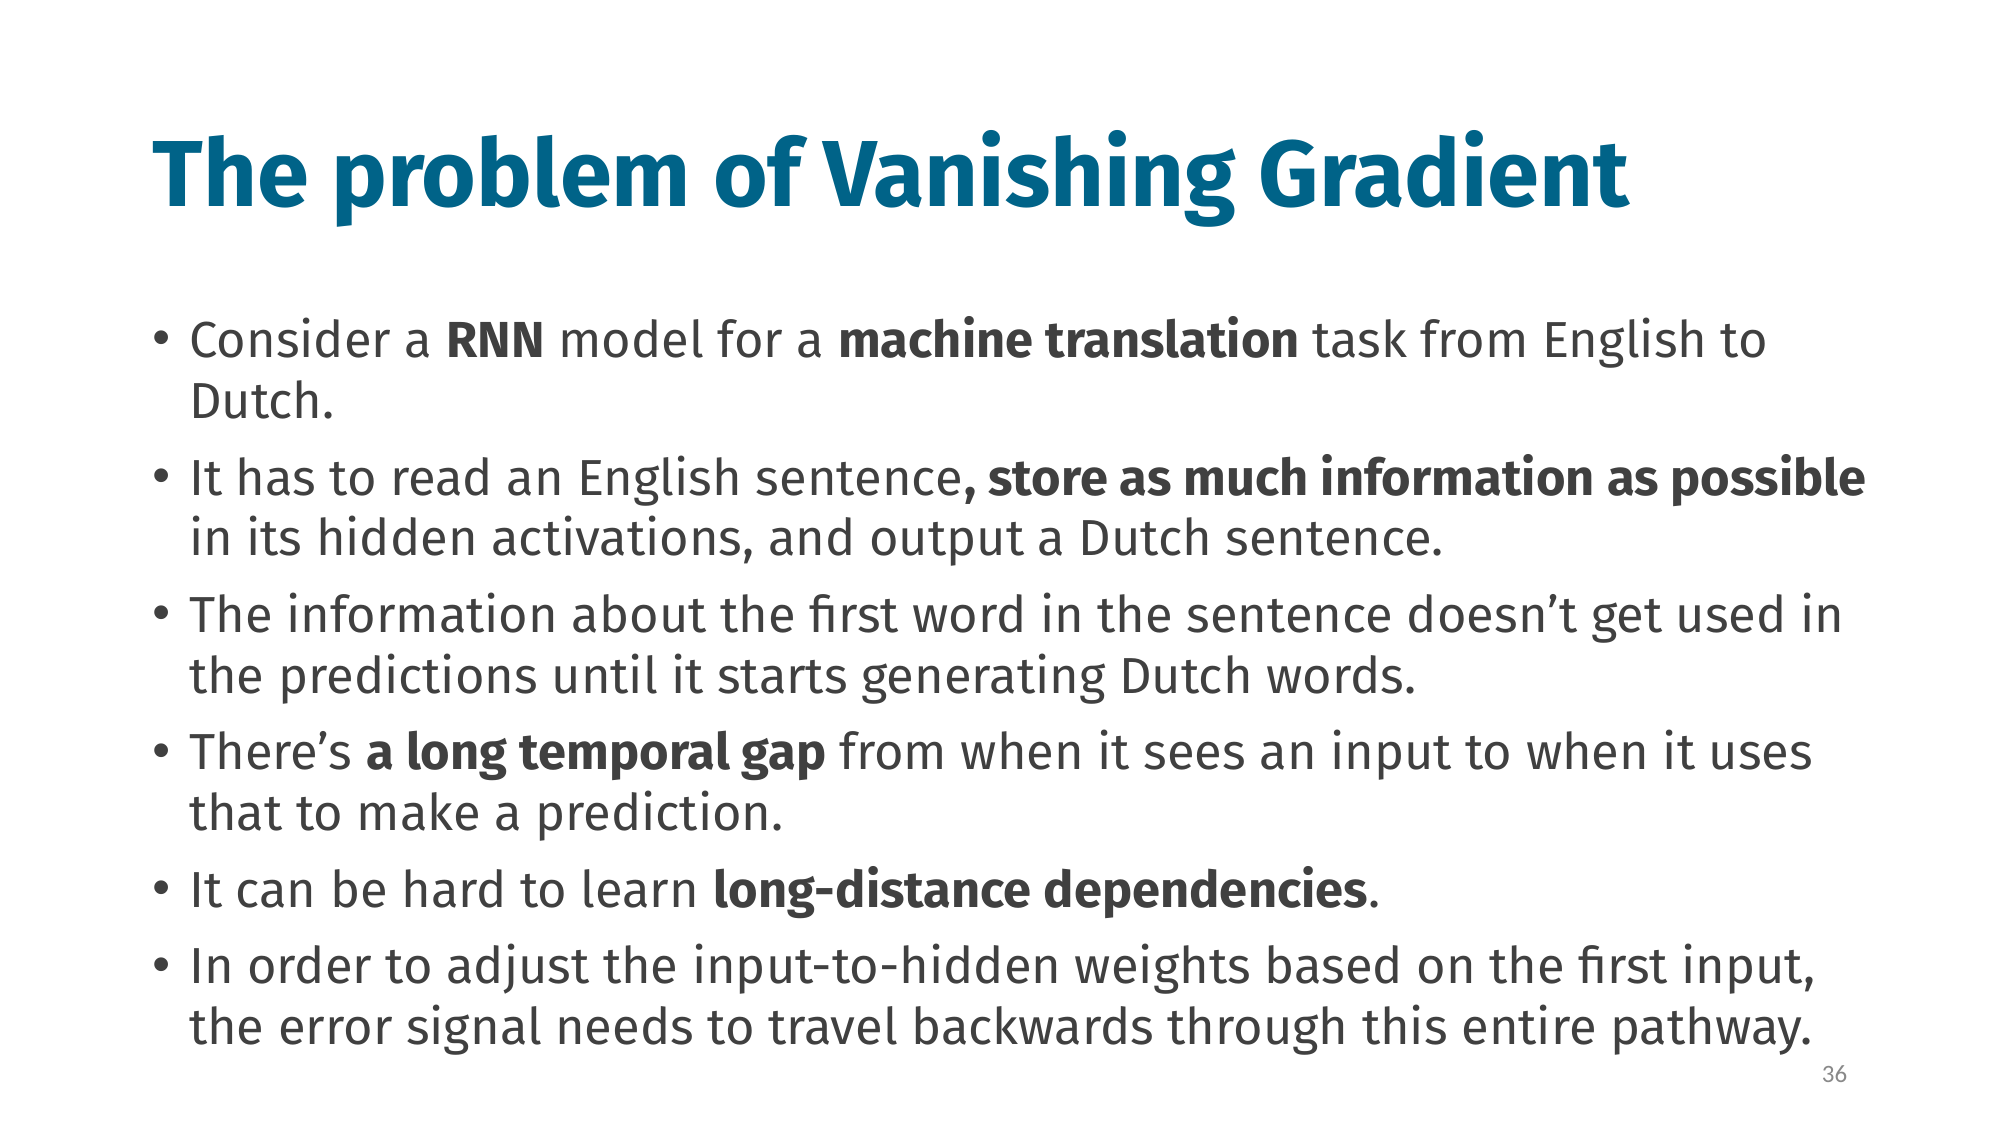

# The problem of Vanishing Gradient
Consider a RNN model for a machine translation task from English to Dutch.
It has to read an English sentence, store as much information as possible in its hidden activations, and output a Dutch sentence.
The information about the first word in the sentence doesn’t get used in the predictions until it starts generating Dutch words.
There’s a long temporal gap from when it sees an input to when it uses that to make a prediction.
It can be hard to learn long-distance dependencies.
In order to adjust the input-to-hidden weights based on the first input, the error signal needs to travel backwards through this entire pathway.
36